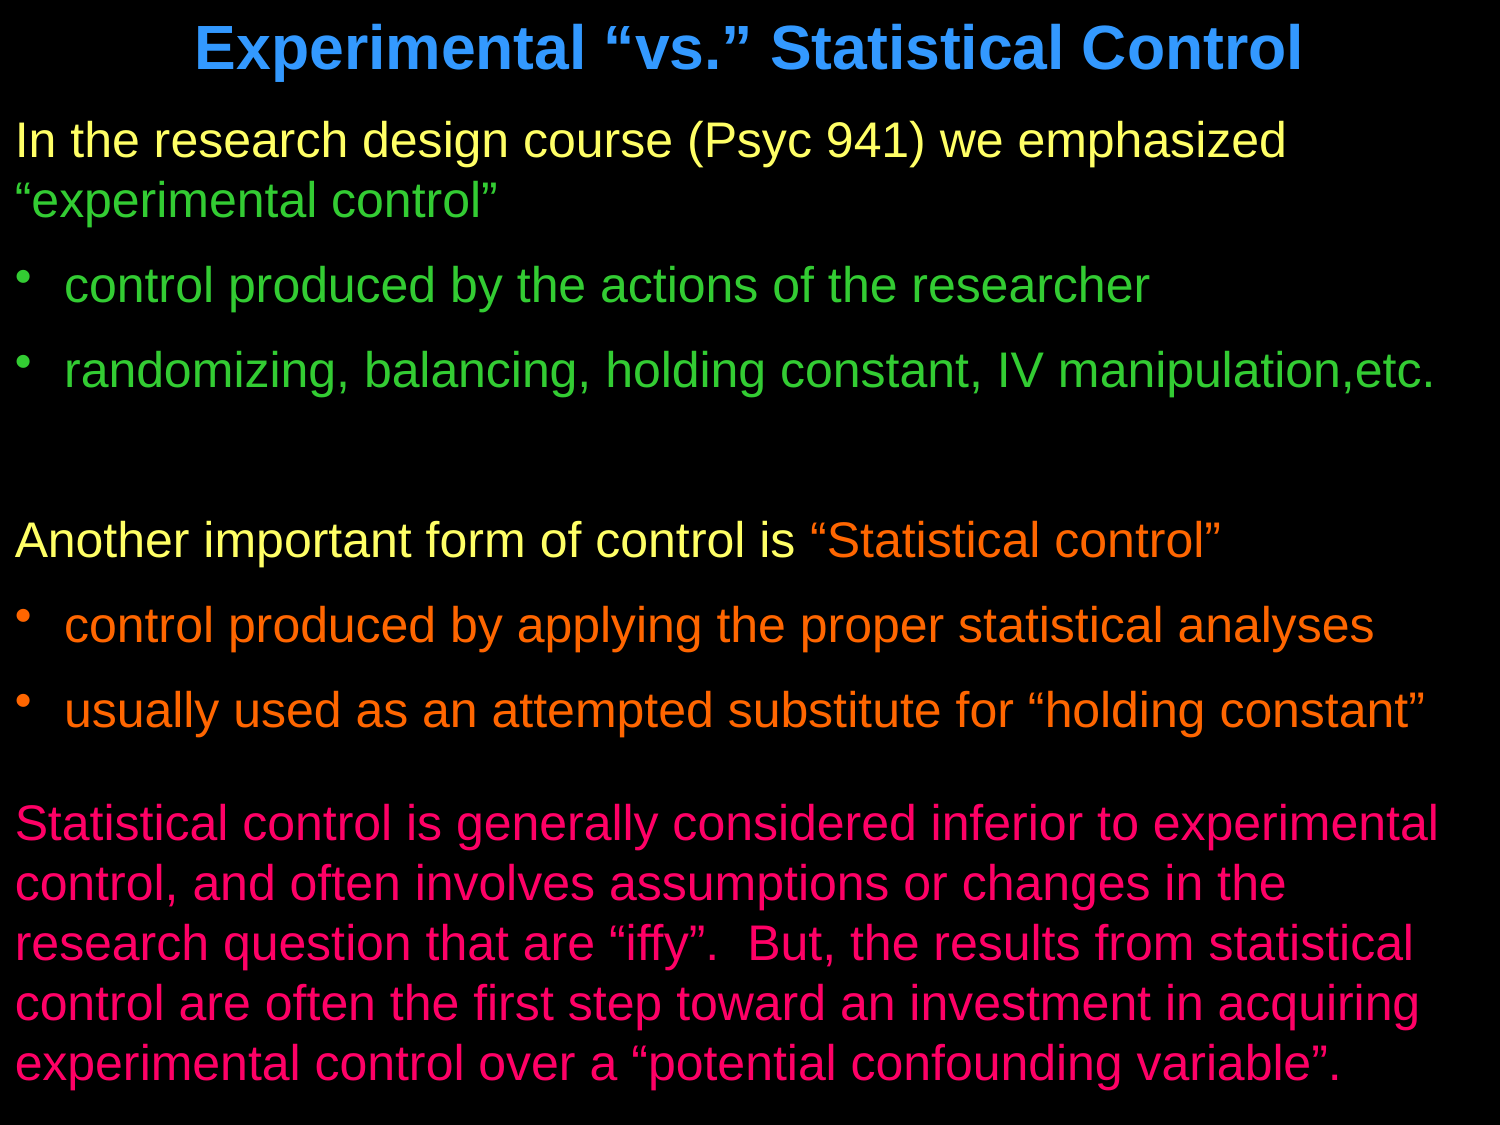

Experimental “vs.” Statistical Control
In the research design course (Psyc 941) we emphasized 	“experimental control”
 control produced by the actions of the researcher
 randomizing, balancing, holding constant, IV manipulation,etc.

Another important form of control is “Statistical control”
 control produced by applying the proper statistical analyses
 usually used as an attempted substitute for “holding constant”

Statistical control is generally considered inferior to experimental control, and often involves assumptions or changes in the research question that are “iffy”.  But, the results from statistical control are often the first step toward an investment in acquiring experimental control over a “potential confounding variable”.